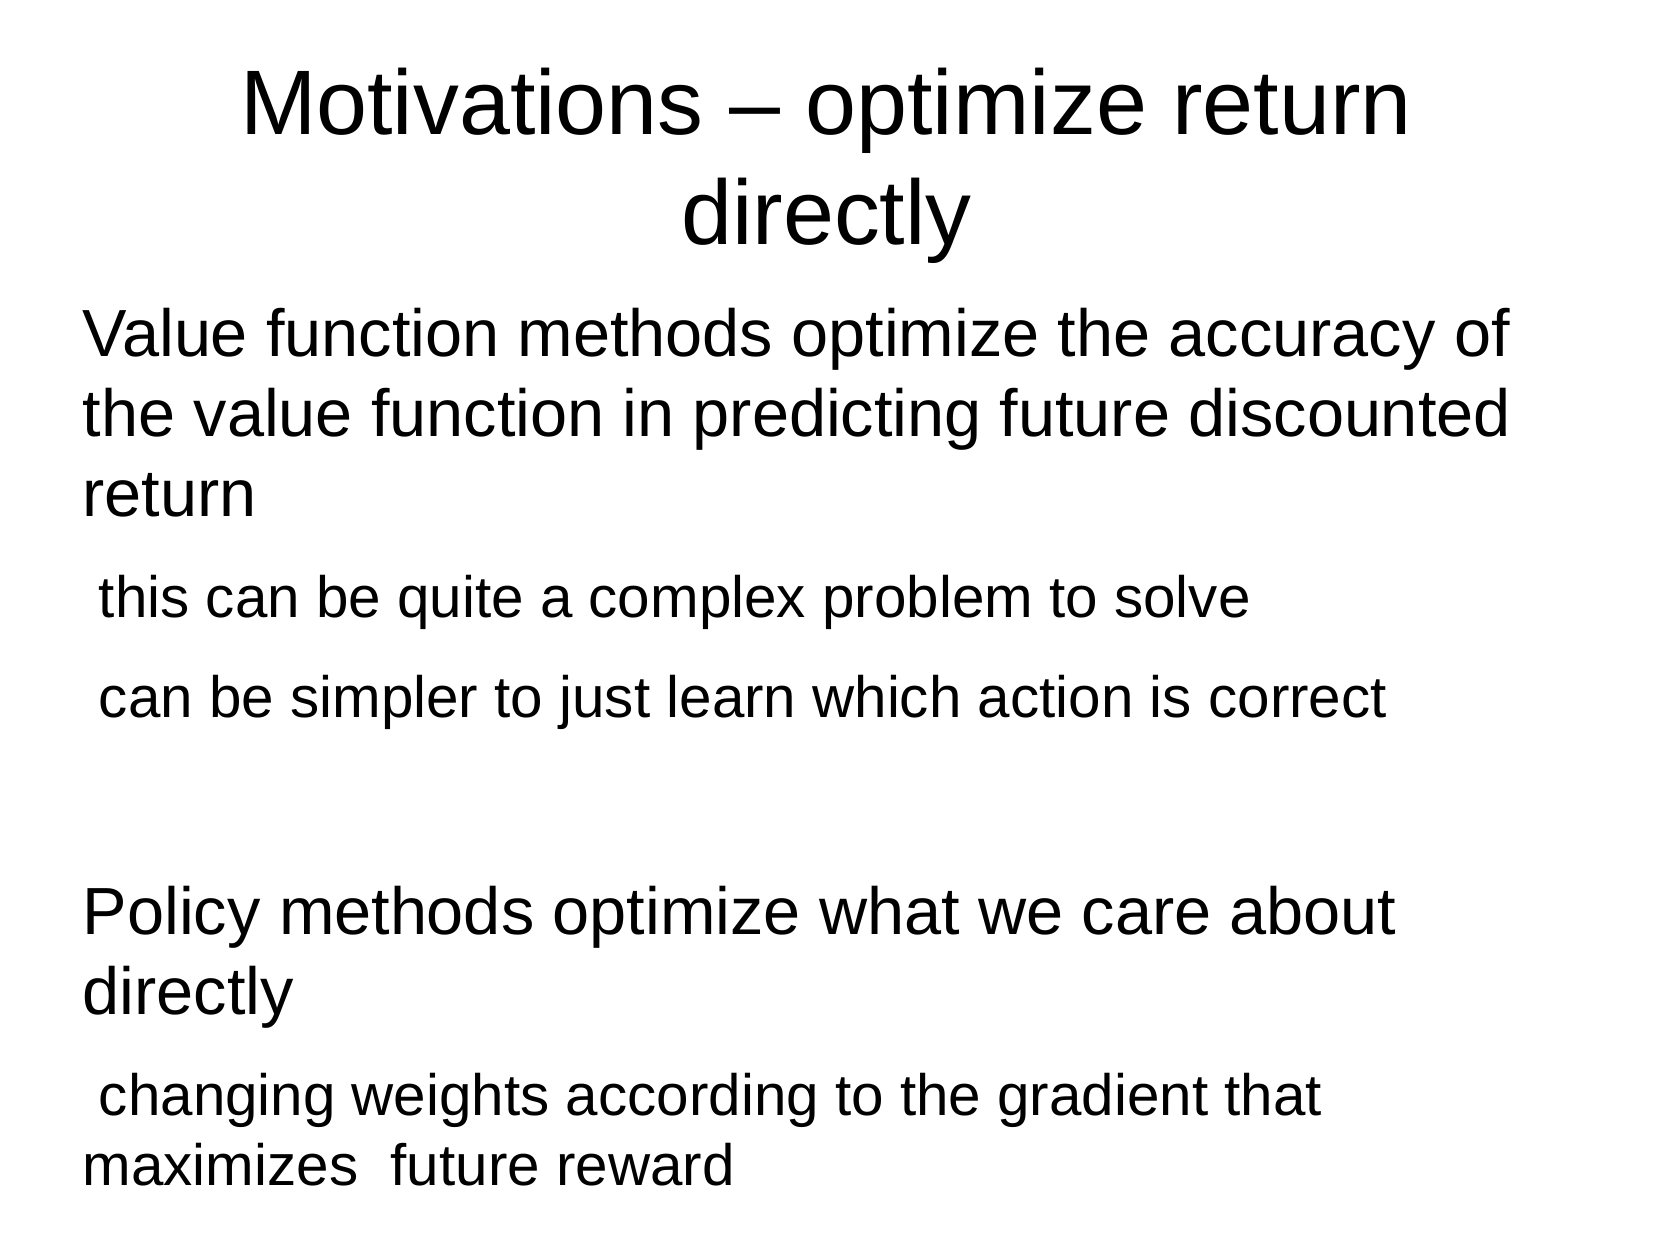

Motivations – optimize return directly
Value function methods optimize the accuracy of the value function in predicting future discounted return
 this can be quite a complex problem to solve
 can be simpler to just learn which action is correct

Policy methods optimize what we care about directly
 changing weights according to the gradient that maximizes  future reward